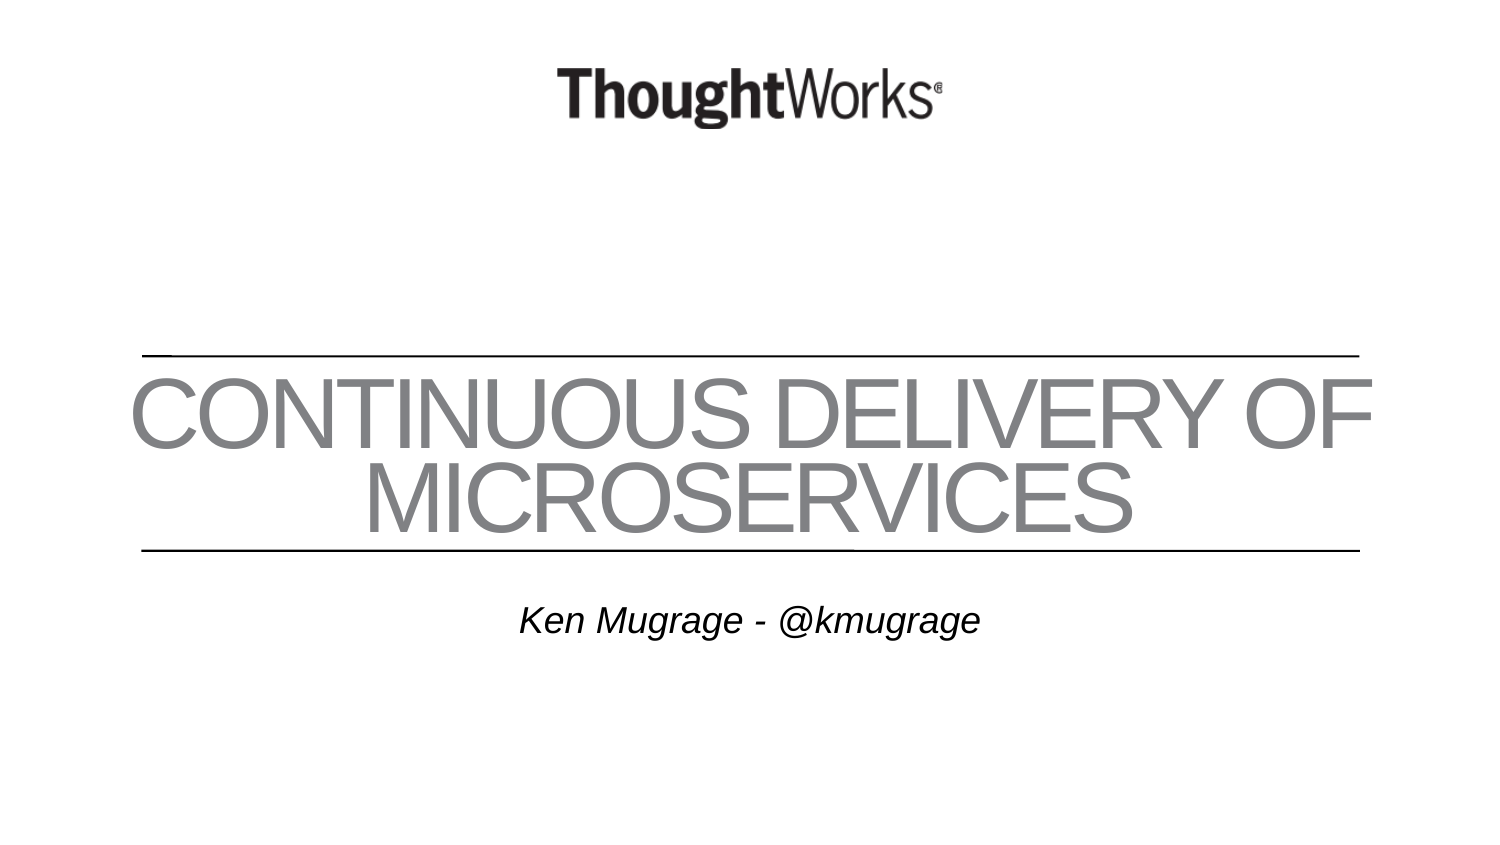

# Continuous Delivery of Microservices
Ken Mugrage - @kmugrage